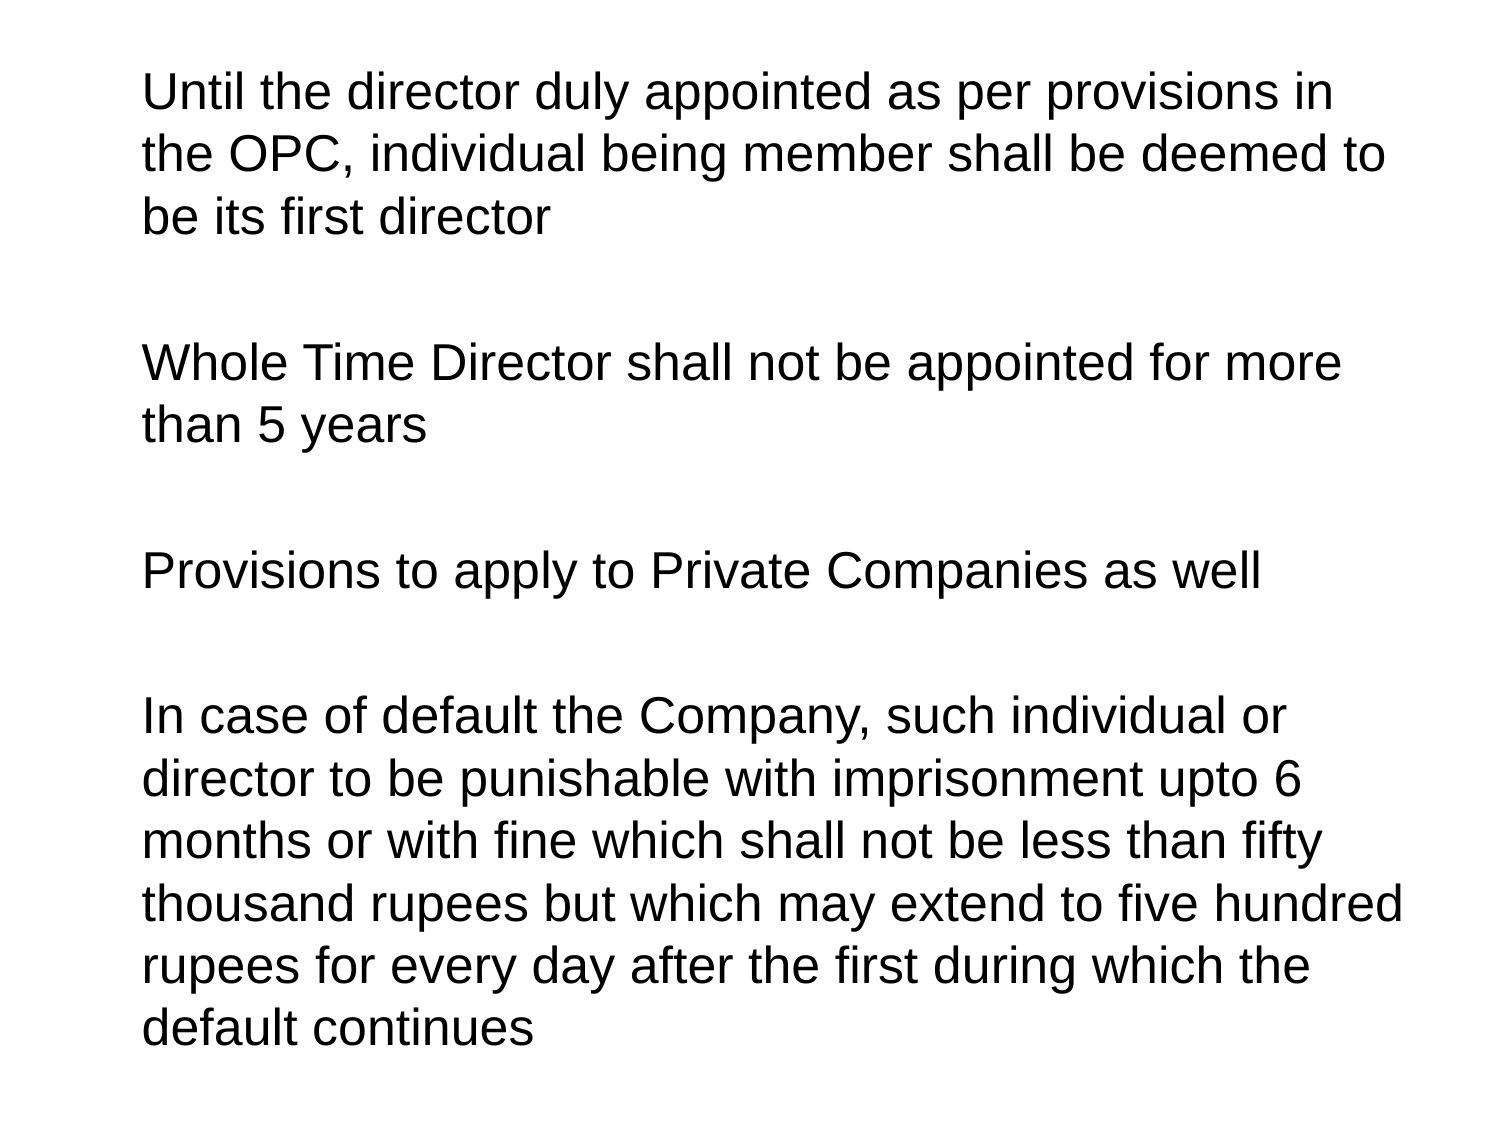

Until the director duly appointed as per provisions in the OPC, individual being member shall be deemed to be its first director

	Whole Time Director shall not be appointed for more than 5 years

	Provisions to apply to Private Companies as well

	In case of default the Company, such individual or director to be punishable with imprisonment upto 6 months or with fine which shall not be less than fifty thousand rupees but which may extend to five hundred rupees for every day after the first during which the default continues